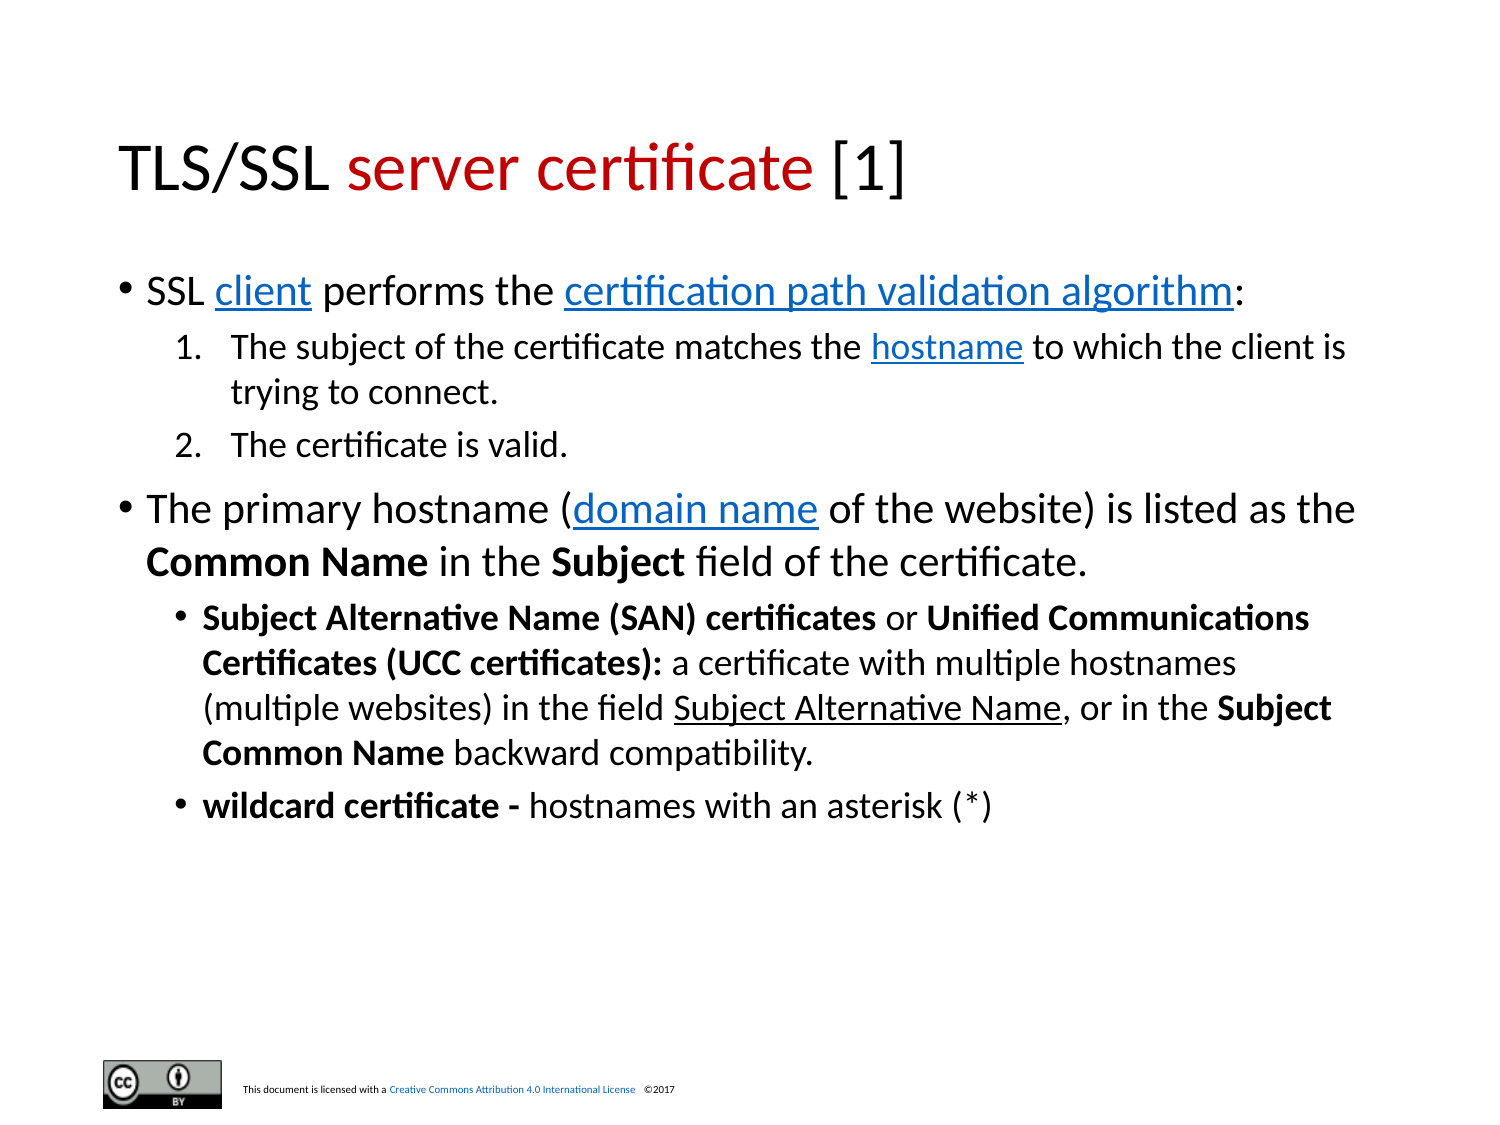

# TLS/SSL server certificate [1]
SSL client performs the certification path validation algorithm:
The subject of the certificate matches the hostname to which the client is trying to connect.
The certificate is valid.
The primary hostname (domain name of the website) is listed as the Common Name in the Subject field of the certificate.
Subject Alternative Name (SAN) certificates or Unified Communications Certificates (UCC certificates): a certificate with multiple hostnames (multiple websites) in the field Subject Alternative Name, or in the Subject Common Name backward compatibility.
wildcard certificate - hostnames with an asterisk (*)